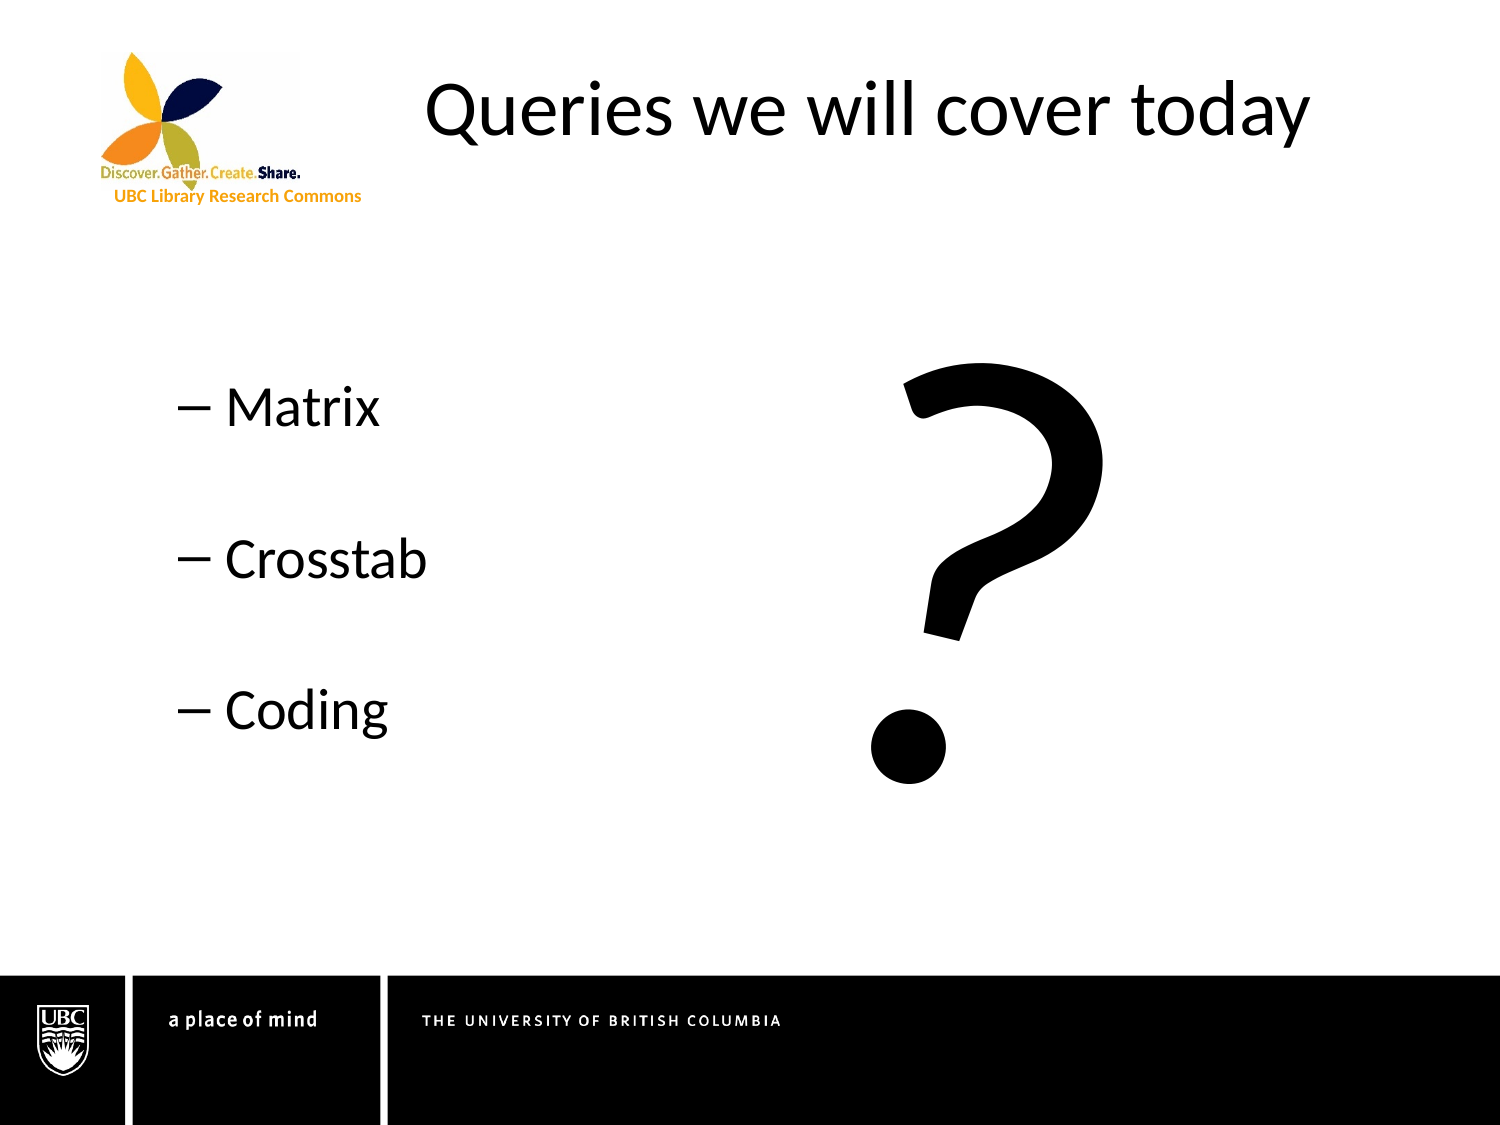

Queries we will cover today
?
Matrix
Crosstab
Coding